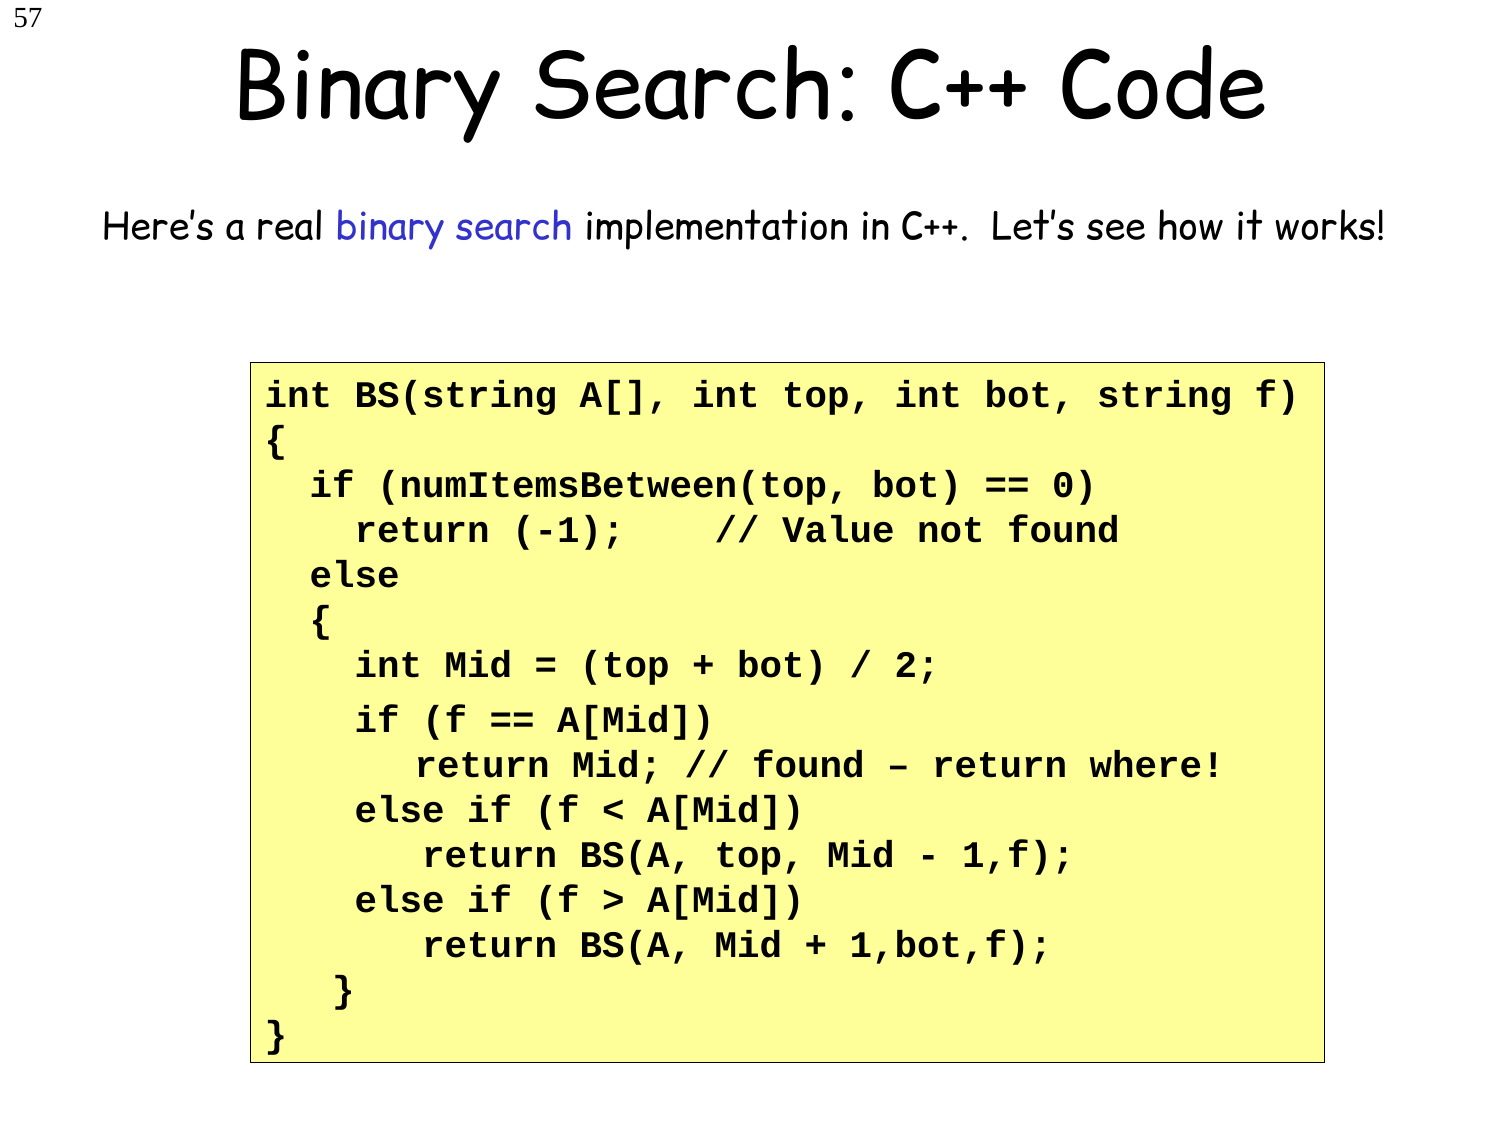

# Binary Search: C++ Code
57
Here’s a real binary search implementation in C++.  Let’s see how it works!
int BS(string A[], int top, int bot, string f)
{
  if (numItemsBetween(top, bot) == 0)
    return (-1); 	// Value not found
  else
  {
    int Mid = (top + bot) / 2;

    if (f == A[Mid])
	return Mid; // found – return where!
    else if (f < A[Mid])
       return BS(A, top, Mid - 1,f);
    else if (f > A[Mid])
       return BS(A, Mid + 1,bot,f);
   }
}